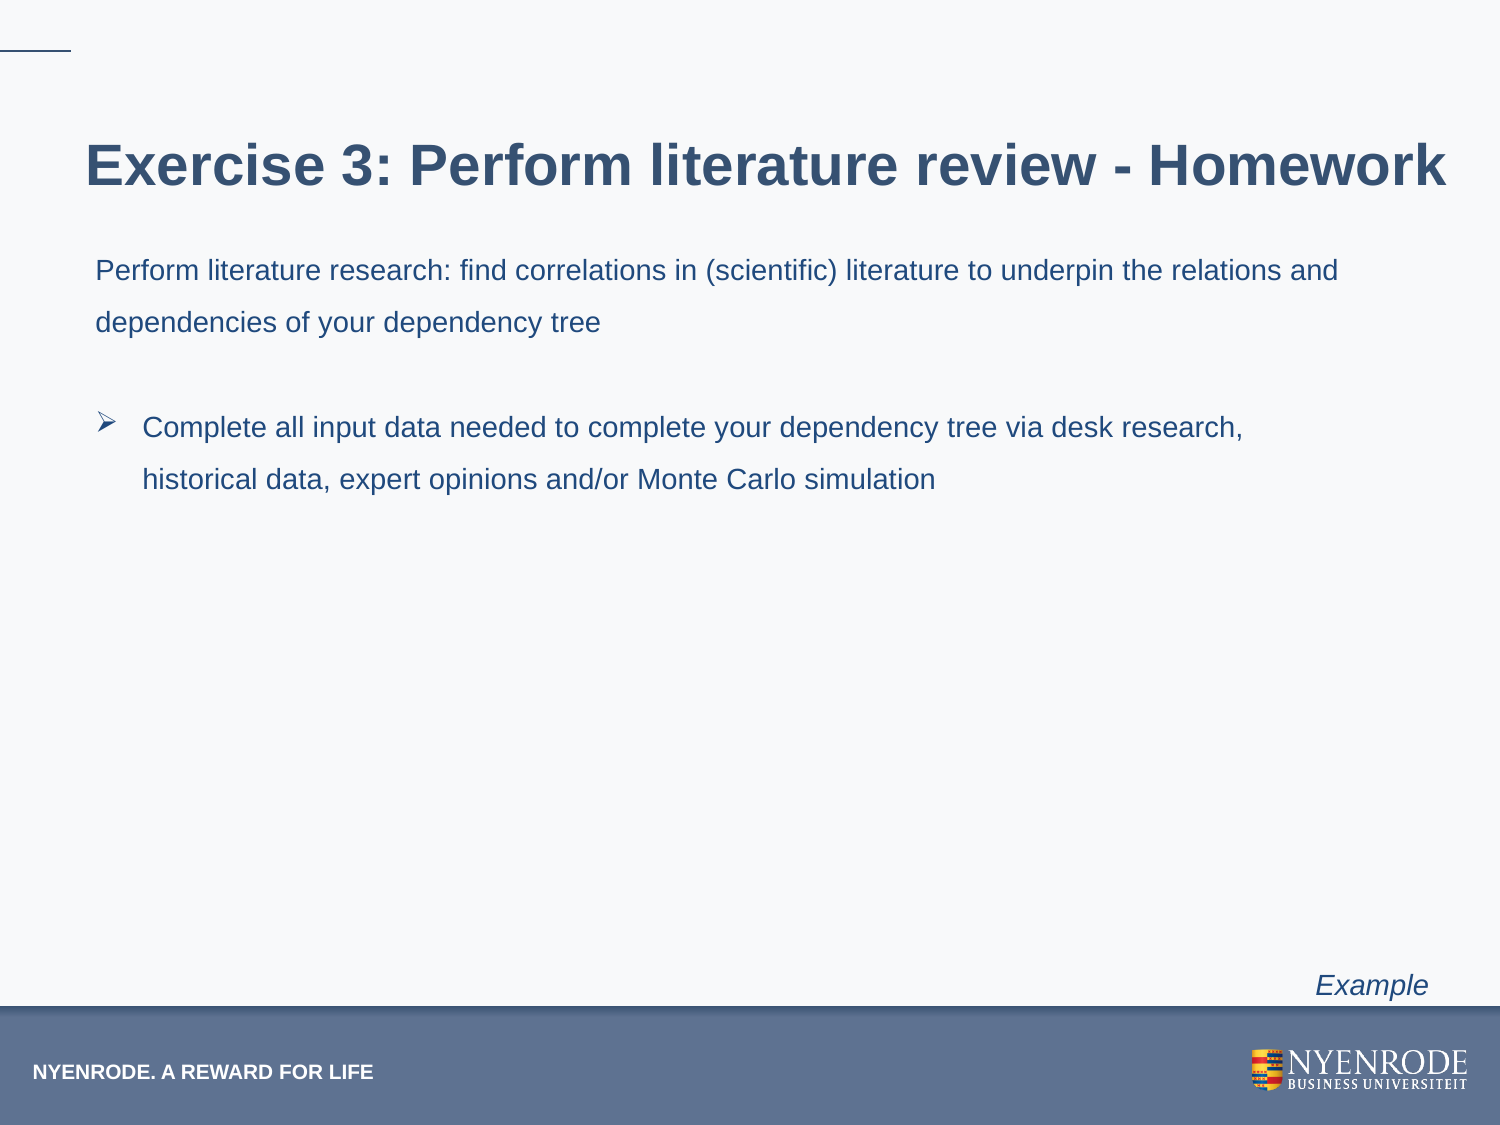

Exercise 3: Perform literature review - Homework
Perform literature research: find correlations in (scientific) literature to underpin the relations and dependencies of your dependency tree

Complete all input data needed to complete your dependency tree via desk research, historical data, expert opinions and/or Monte Carlo simulation

Example